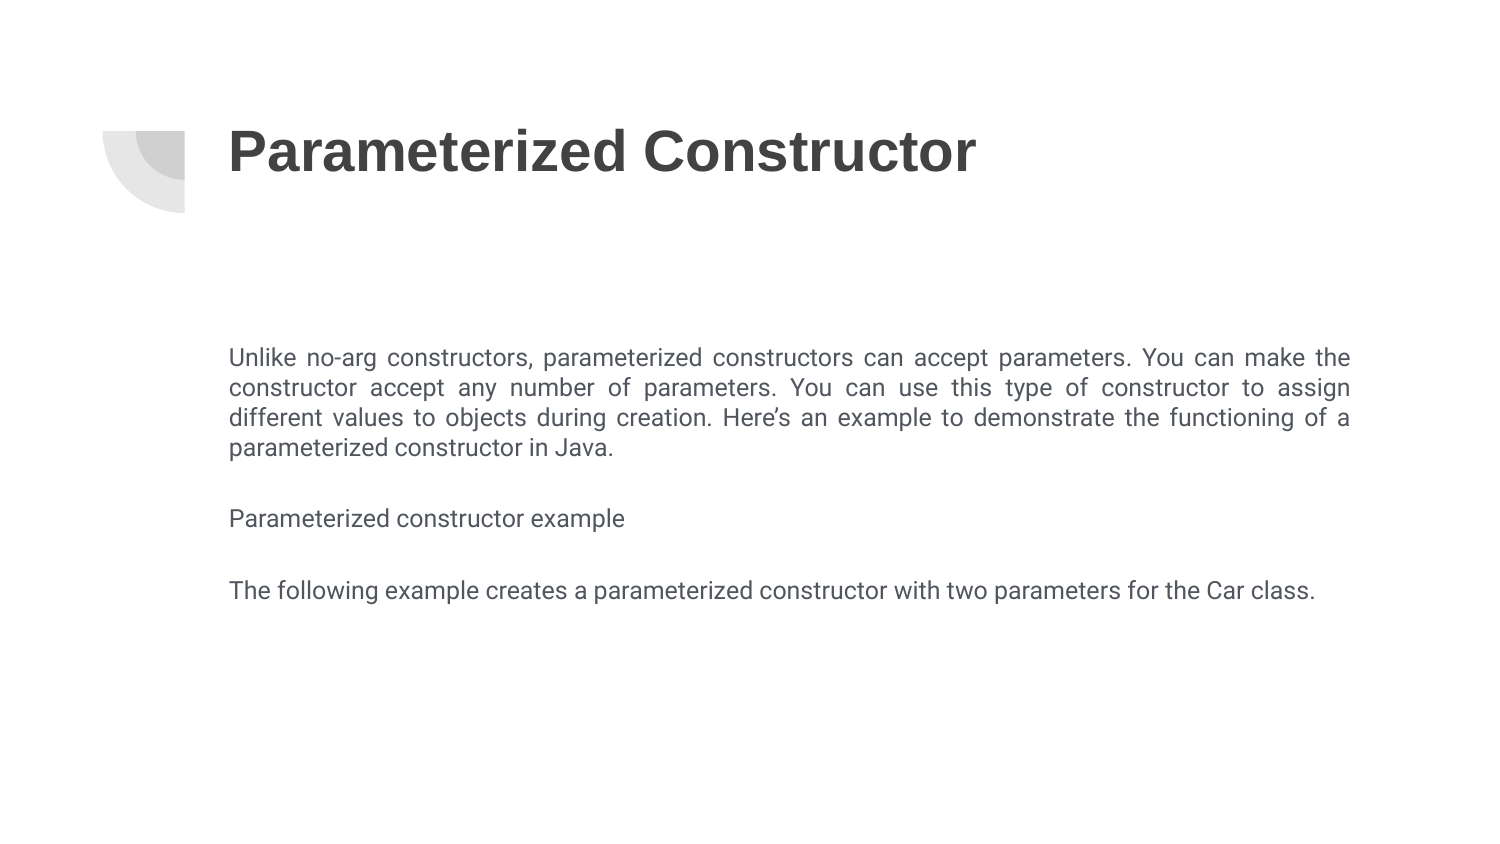

# Parameterized Constructor
Unlike no-arg constructors, parameterized constructors can accept parameters. You can make the constructor accept any number of parameters. You can use this type of constructor to assign different values to objects during creation. Here’s an example to demonstrate the functioning of a parameterized constructor in Java.
Parameterized constructor example
The following example creates a parameterized constructor with two parameters for the Car class.